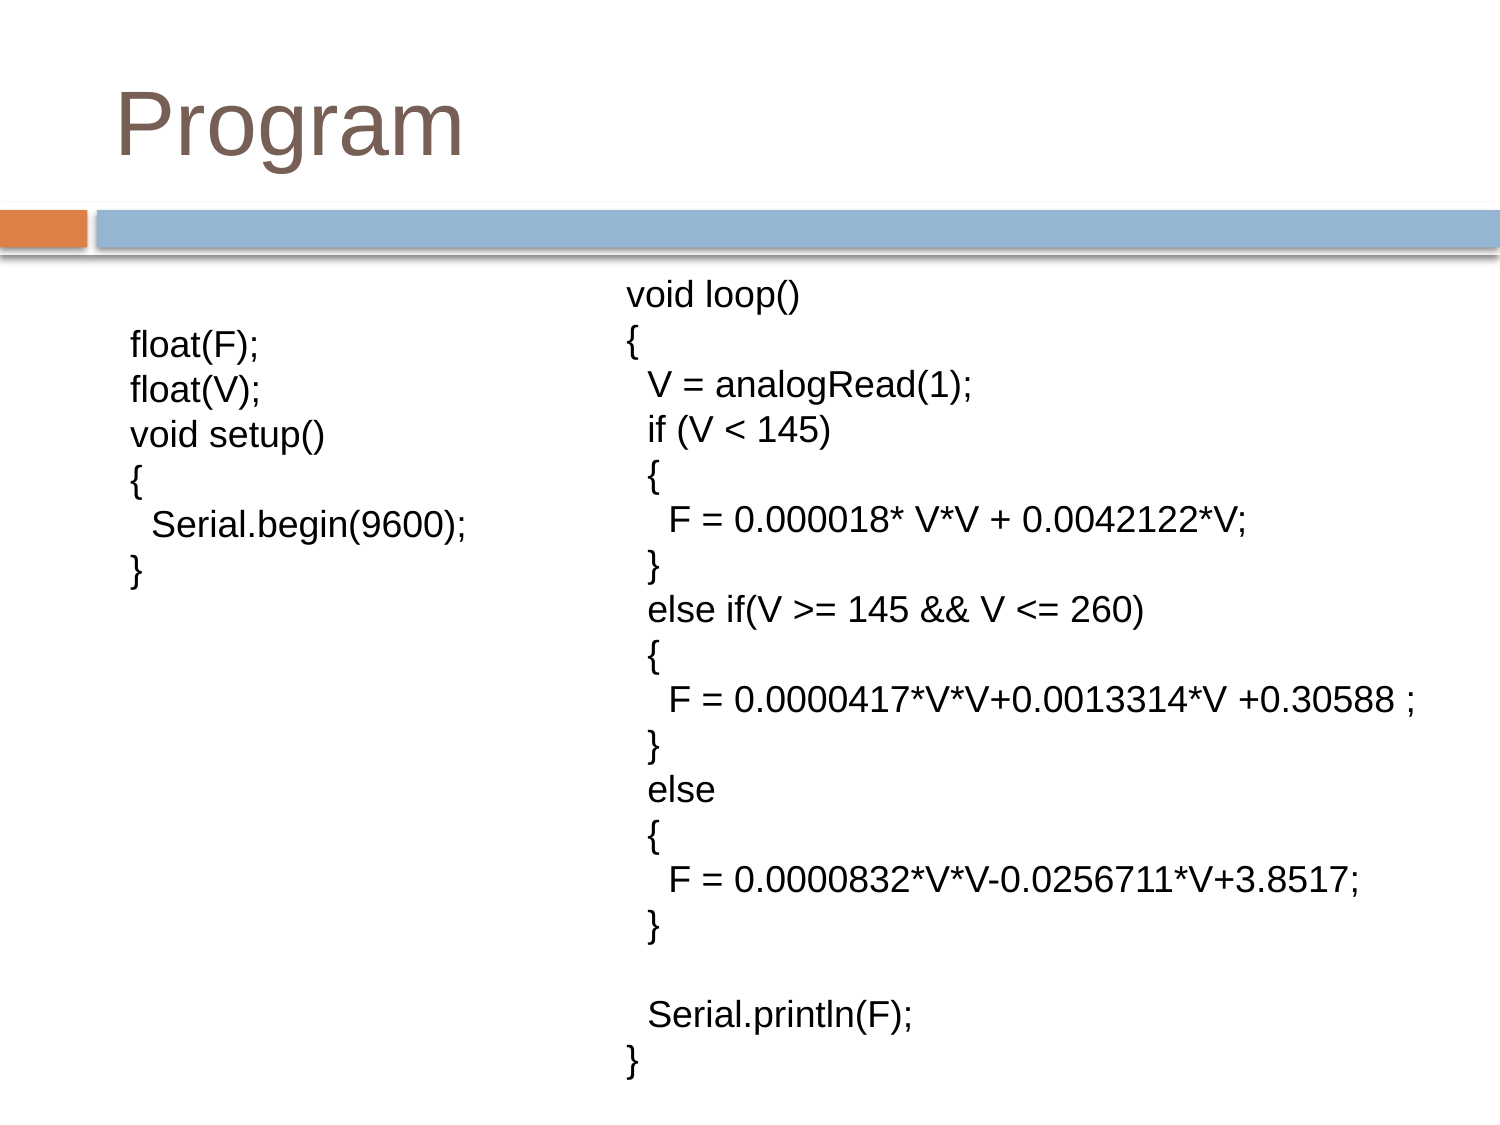

# Program
void loop()
{
  V = analogRead(1);
  if (V < 145)
  {
    F = 0.000018* V*V + 0.0042122*V;
  }
  else if(V >= 145 && V <= 260)
  {
    F = 0.0000417*V*V+0.0013314*V +0.30588 ;
  }
  else
  {
    F = 0.0000832*V*V-0.0256711*V+3.8517;
  }

  Serial.println(F);
}
float(F);
float(V);
void setup()
{
  Serial.begin(9600);
}